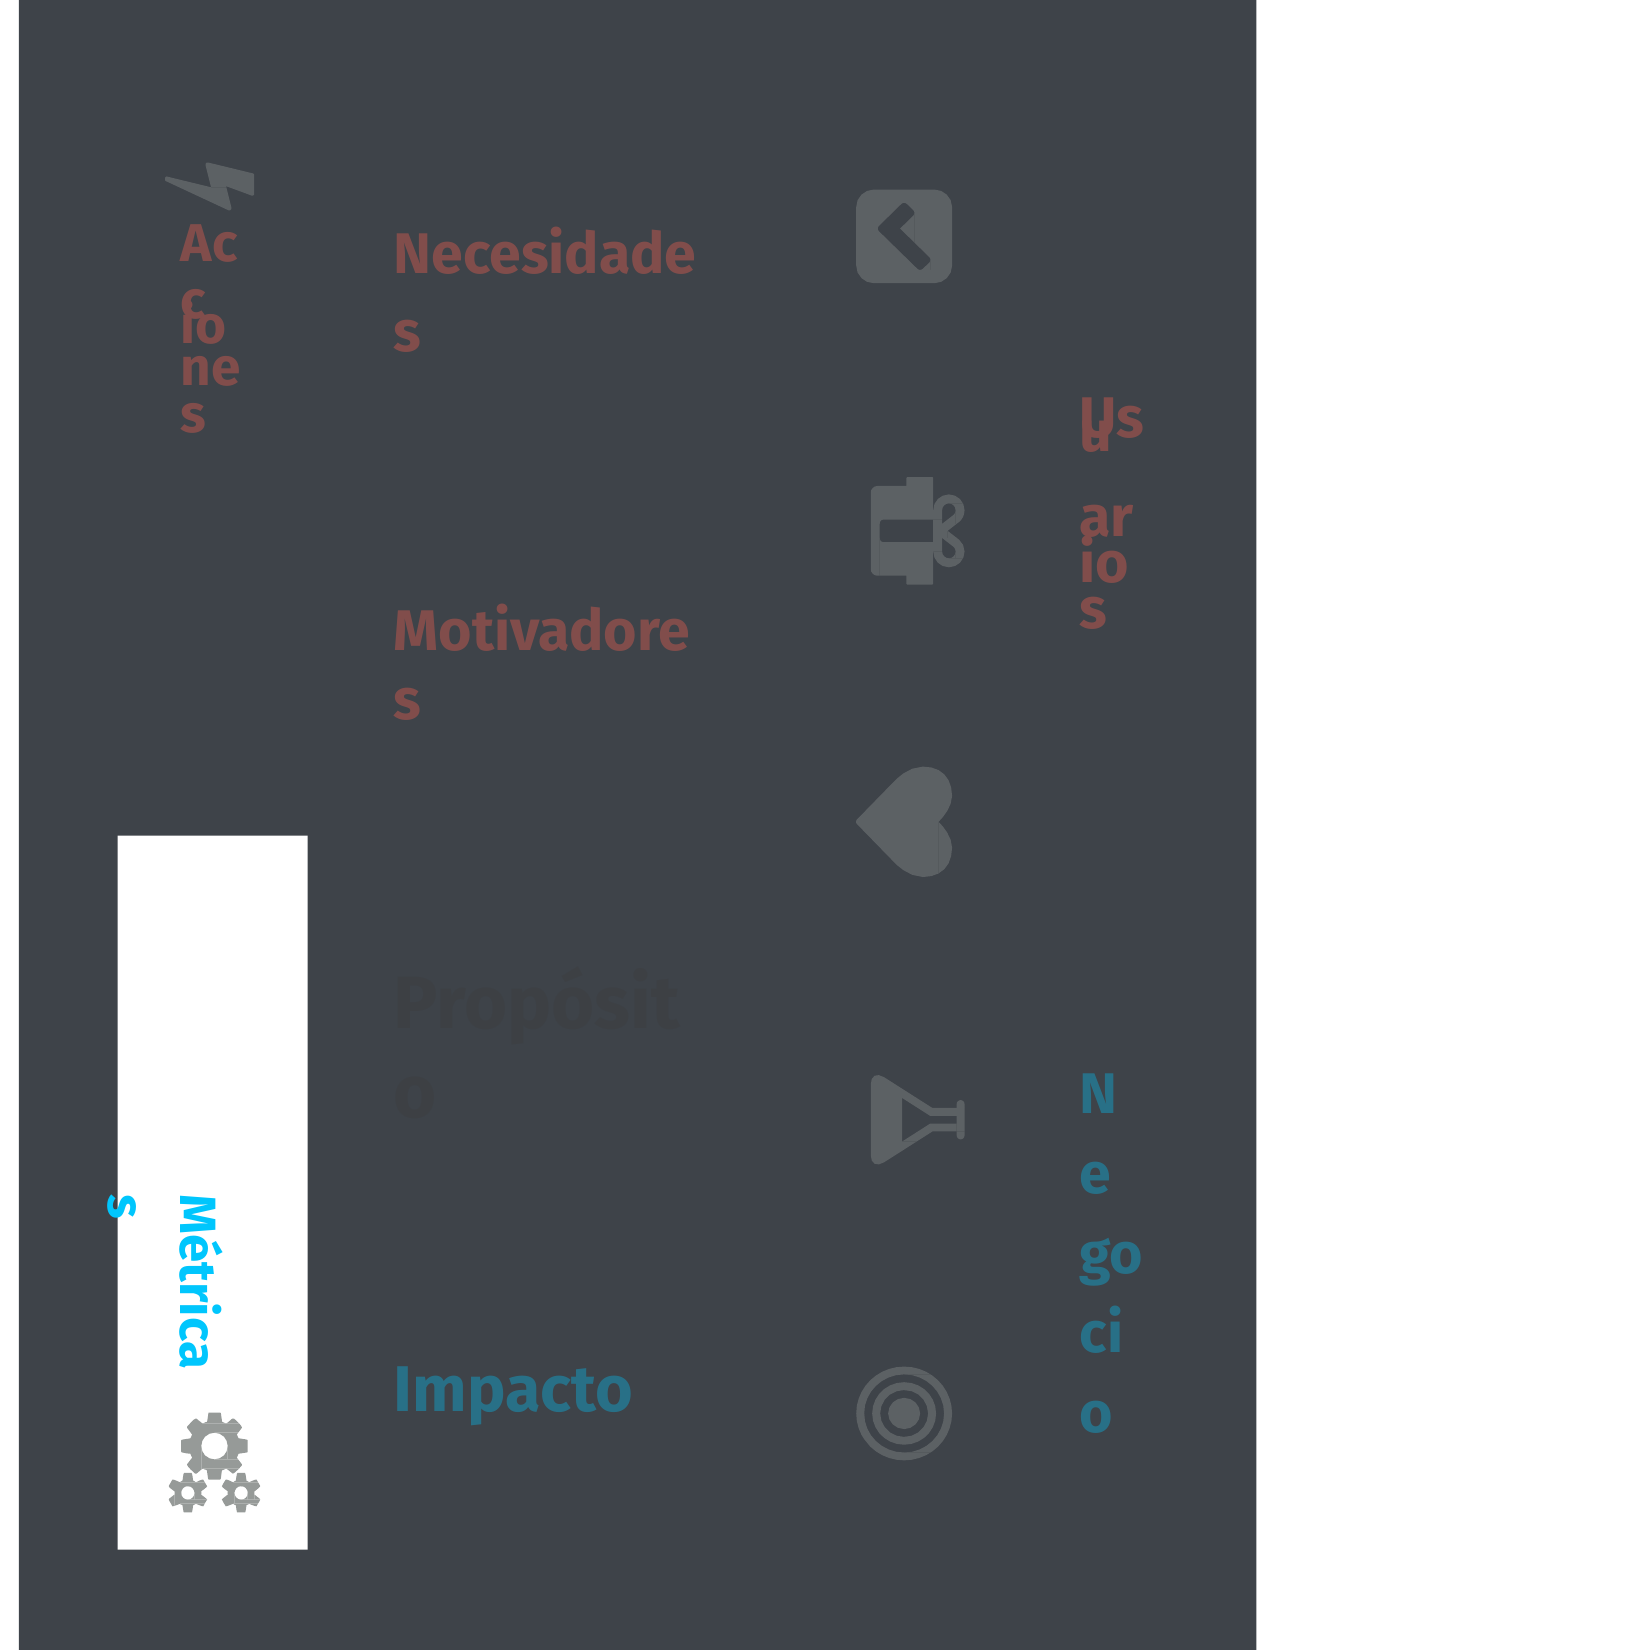

Necesidades

Motivadores

Propósito
Impacto  Objetivos
Ac
c  io
nes
Usu
ar ios

Ne gocio

Métricas